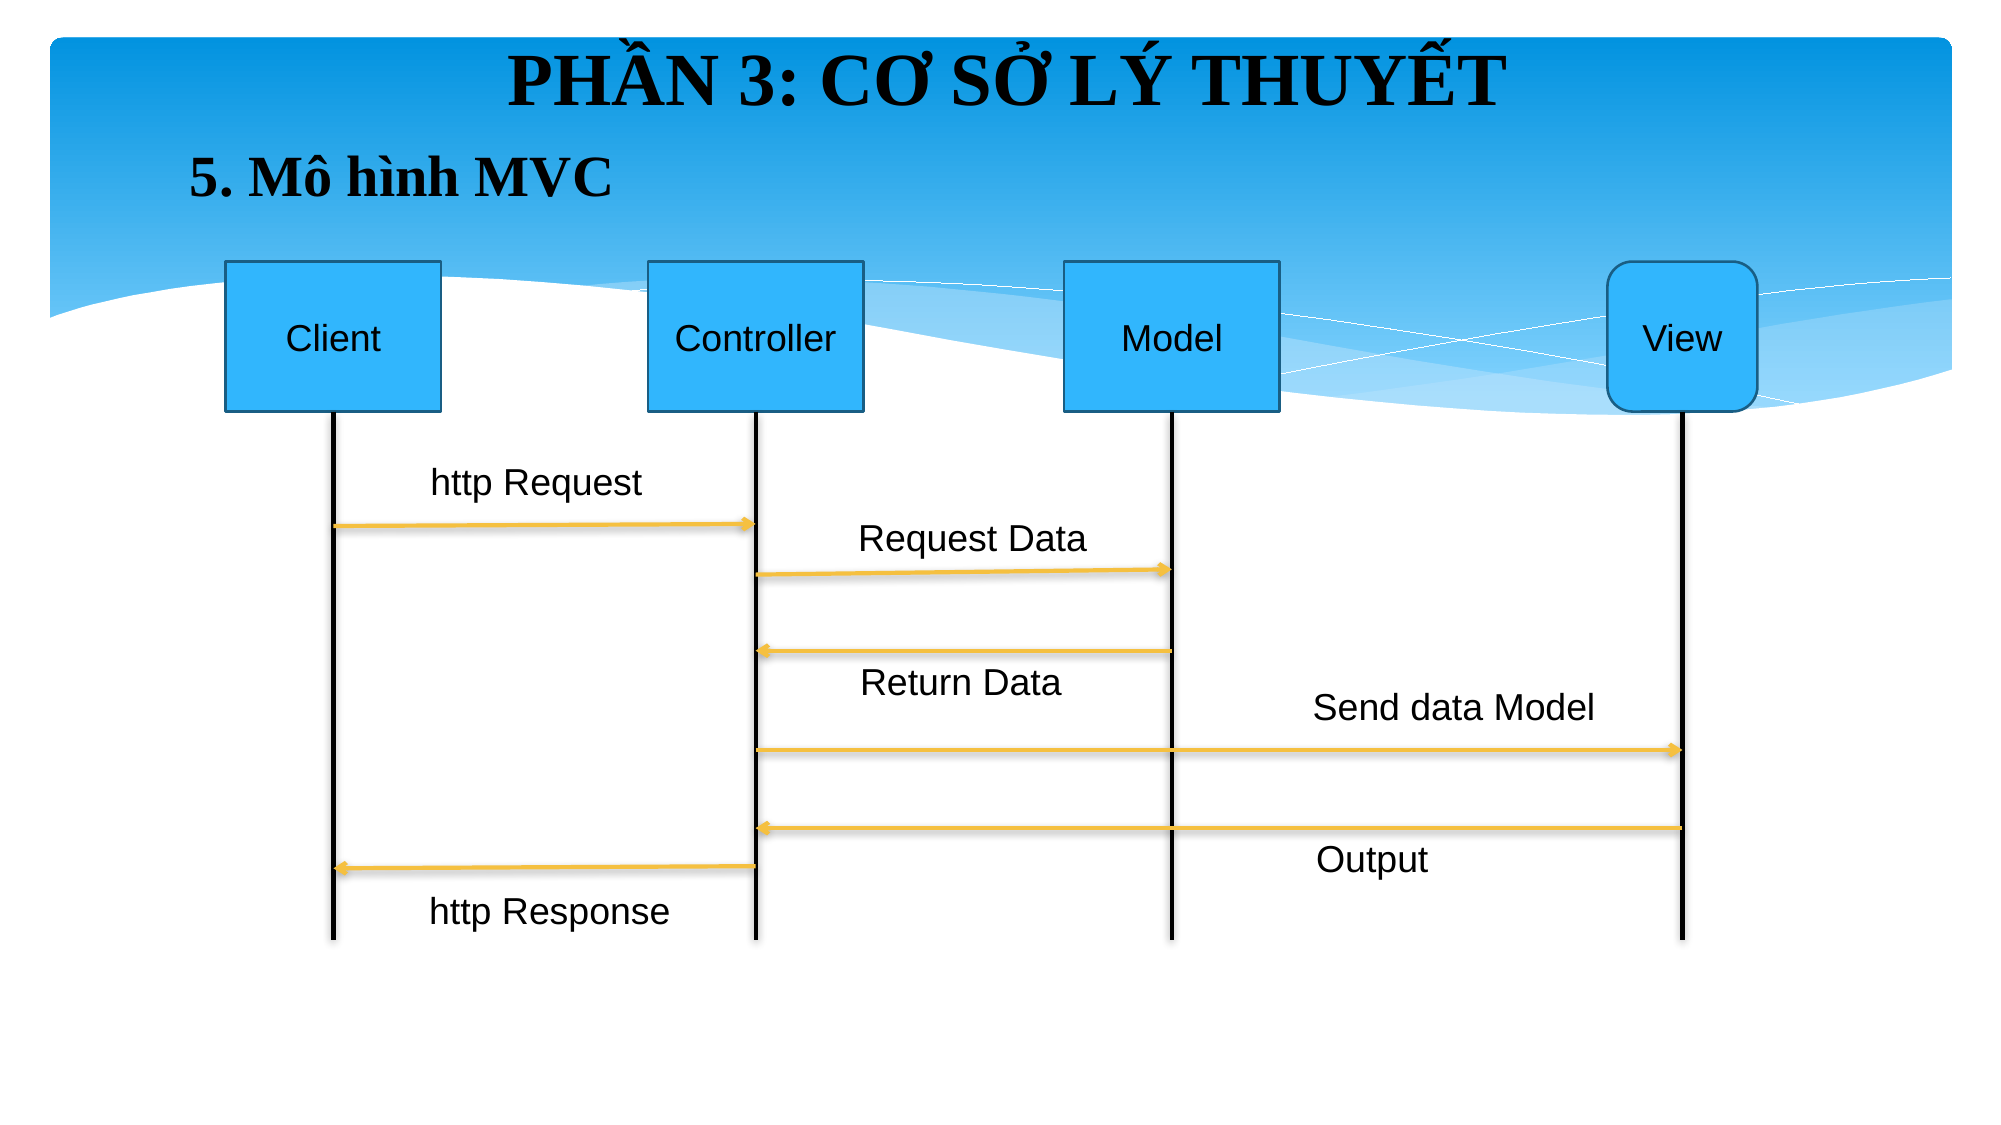

PHẦN 3: CƠ SỞ LÝ THUYẾT
5. Mô hình MVC
Client
Controller
Model
View
http Request
Request Data
Return Data
Send data Model
Output
http Response